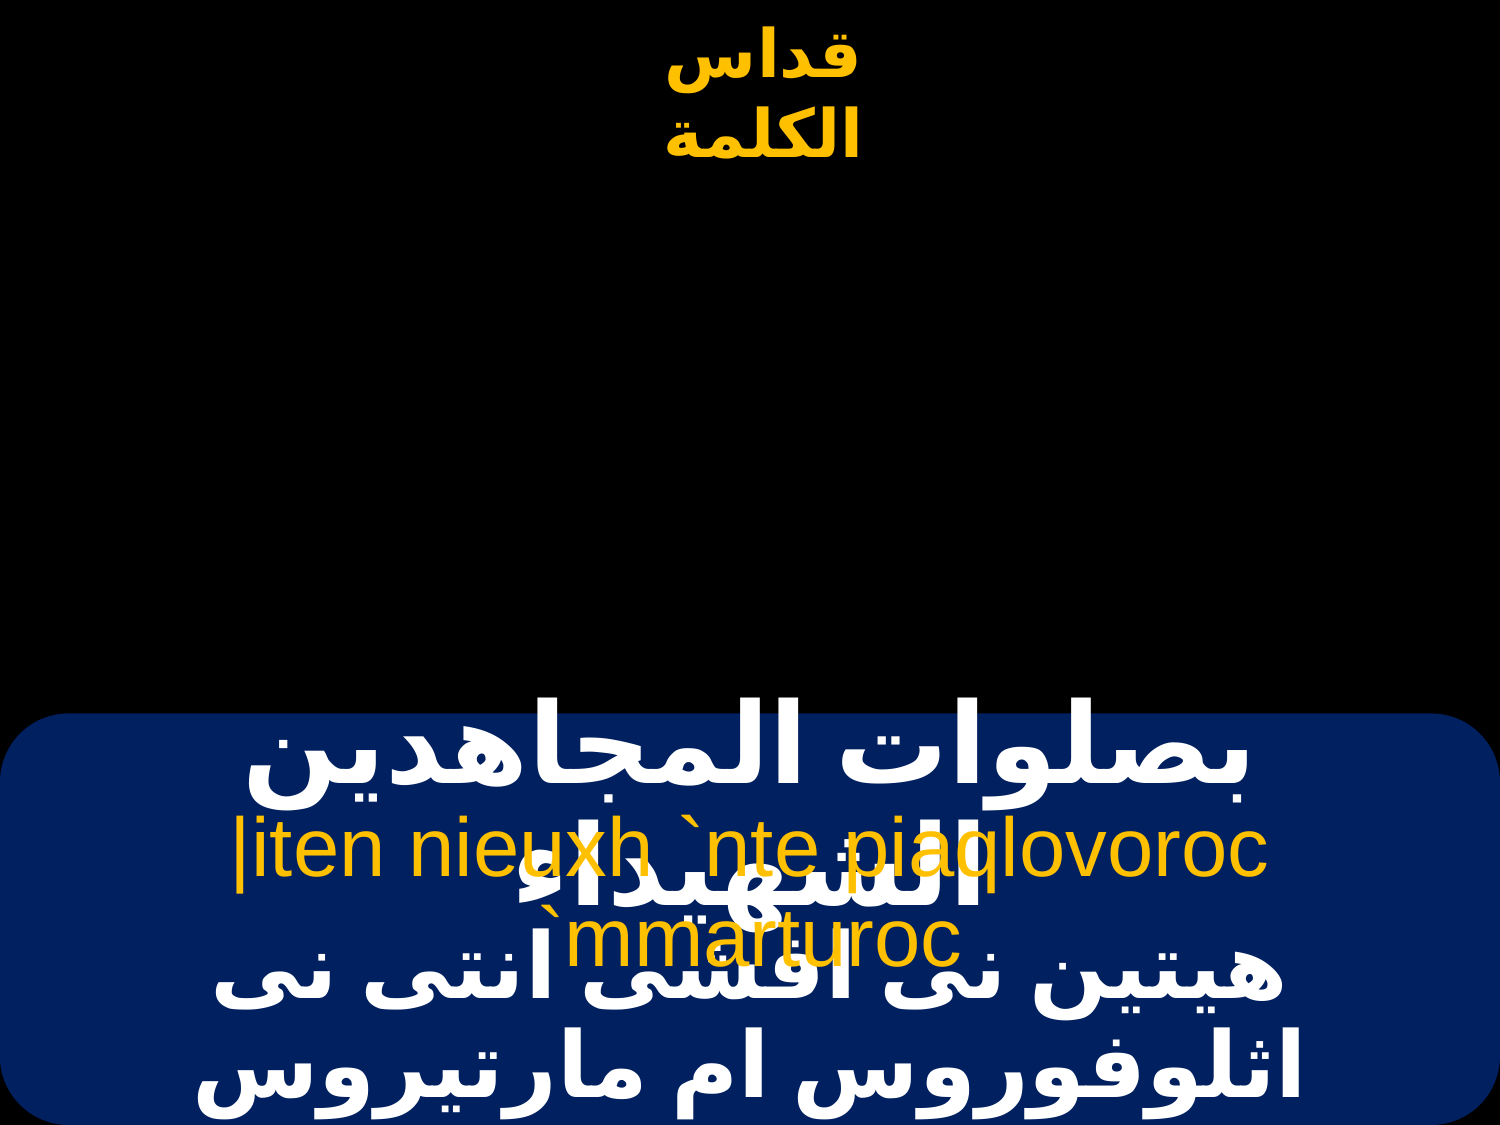

# بصلوات المجاهدين الشهيداء
|iten nieuxh `nte piaqlovoroc `mmarturoc
هيتين نى افشى انتى نى اثلوفوروس ام مارتيروس